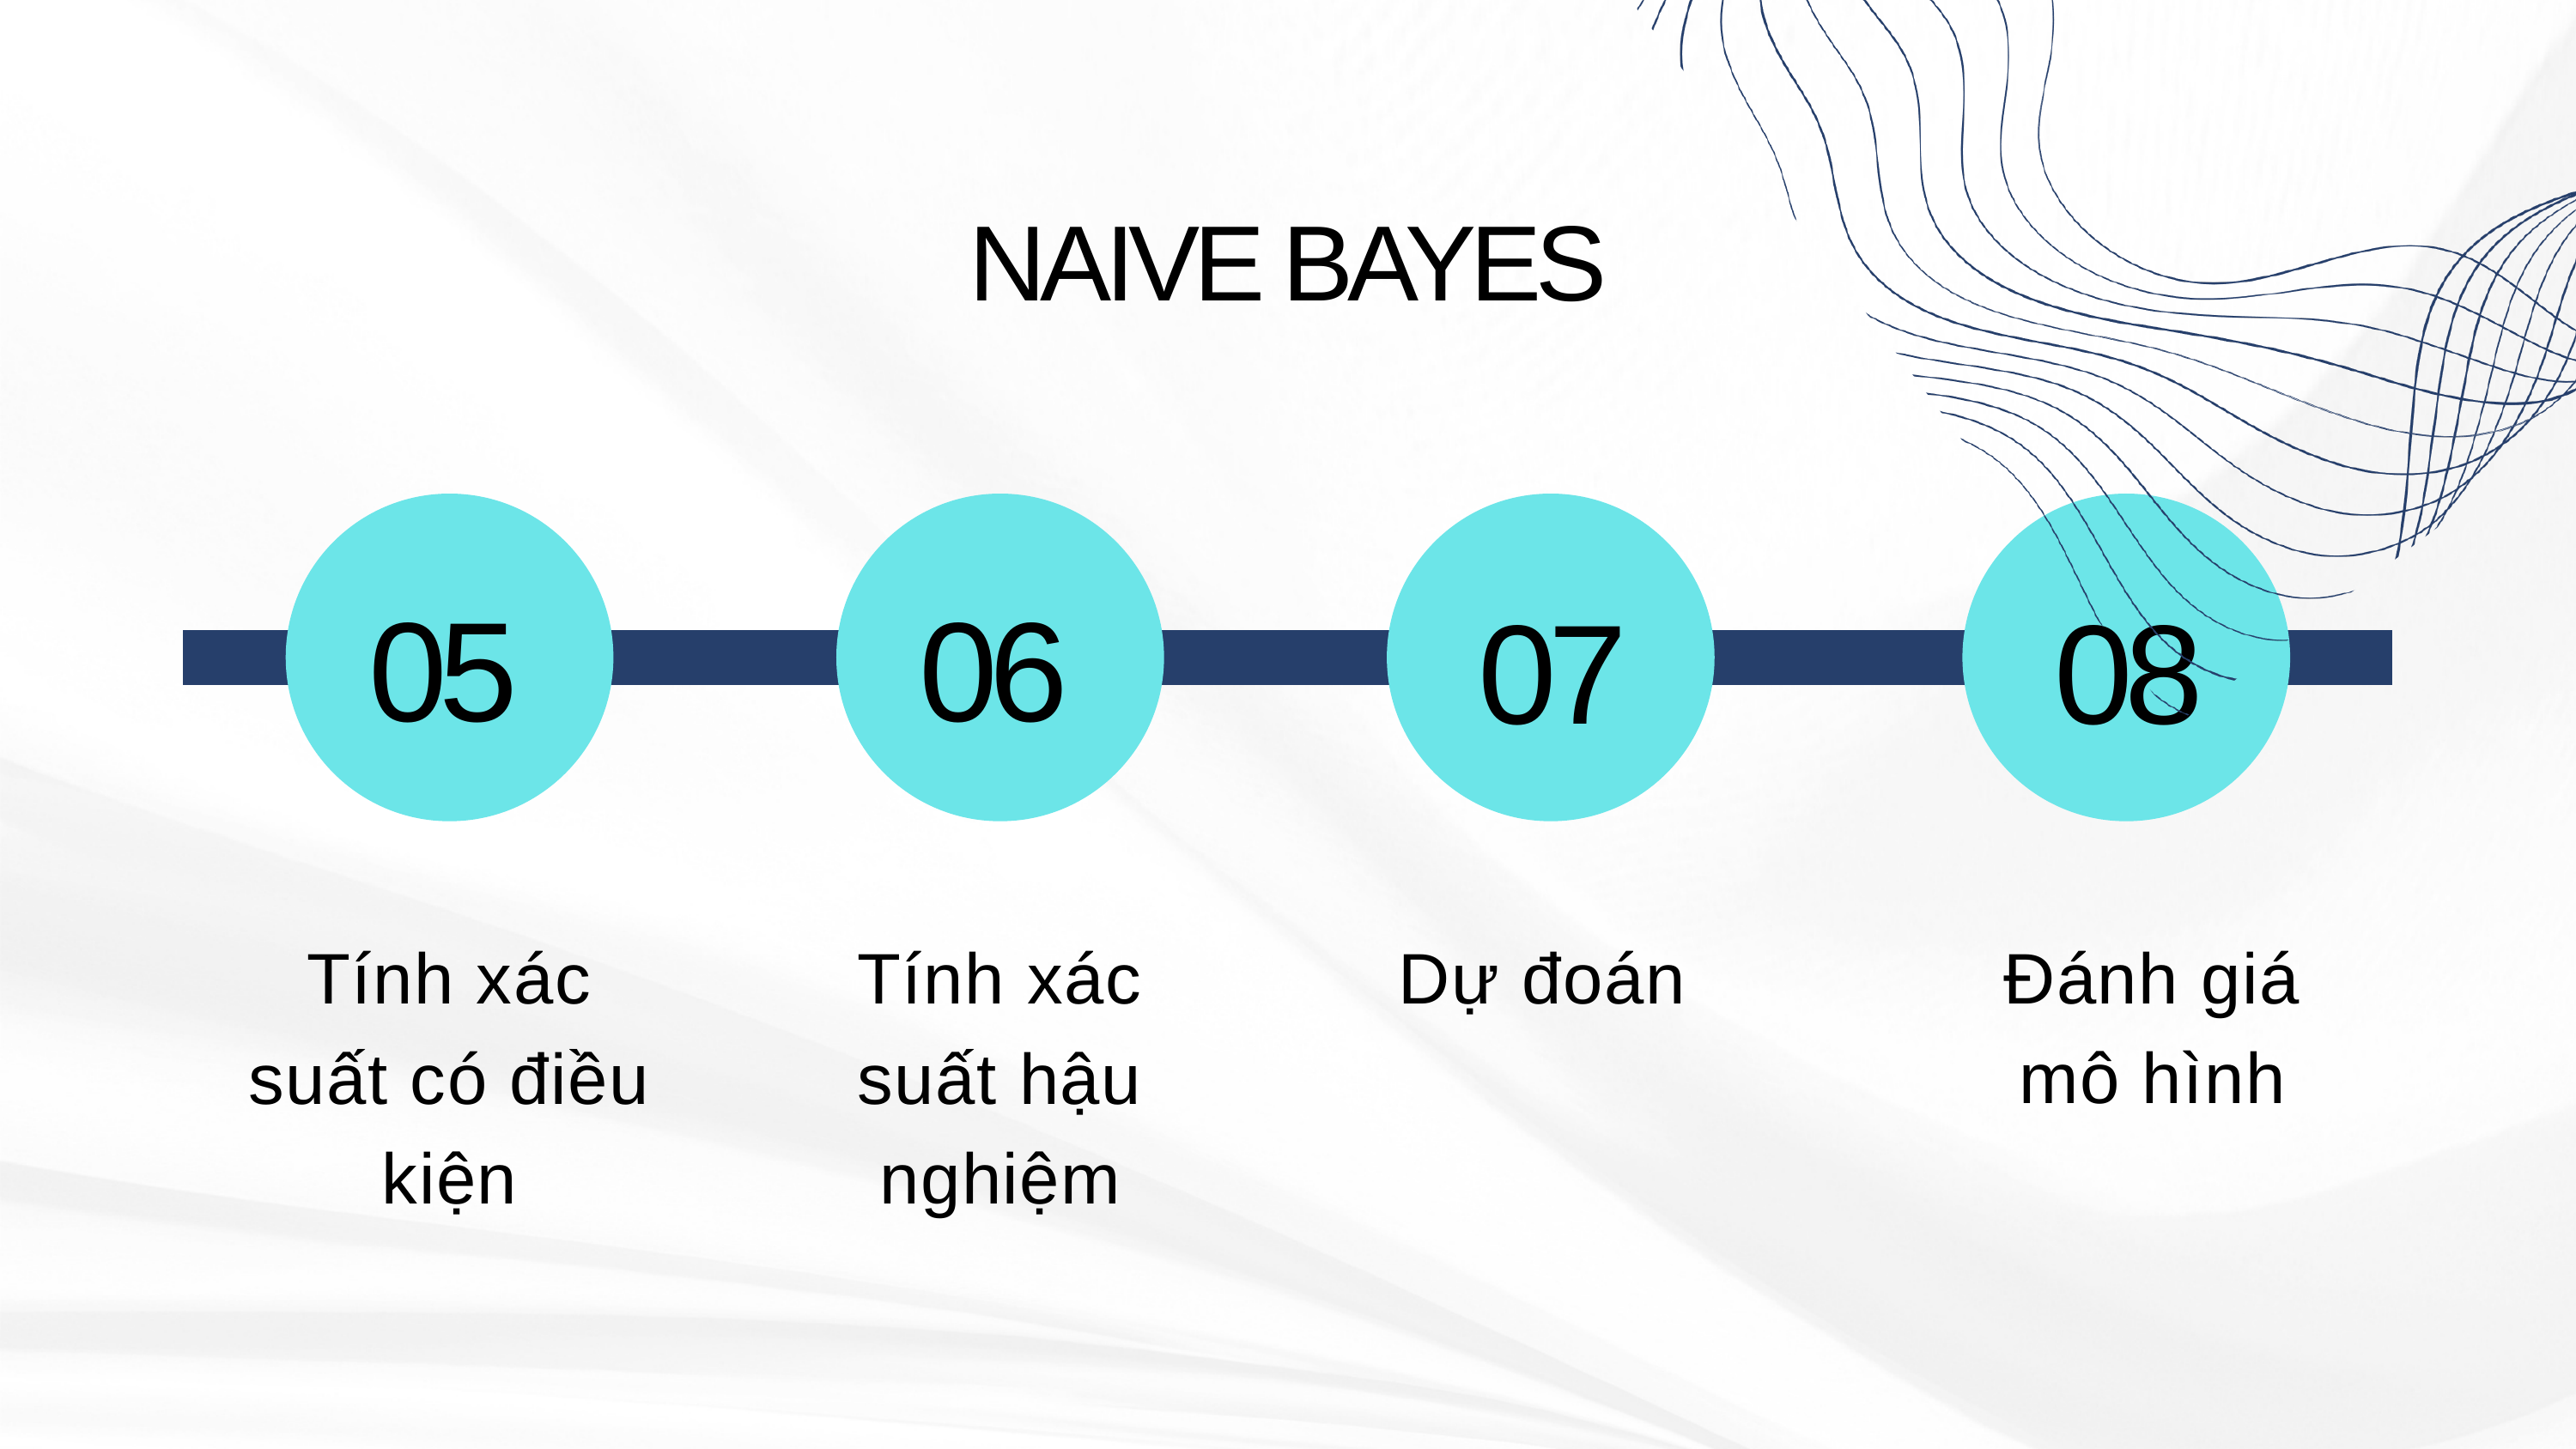

NAIVE BAYES

05
06

07
08

Tính xác suất có điều kiện
Tính xác suất hậu nghiệm
Dự đoán
Đánh giá mô hình